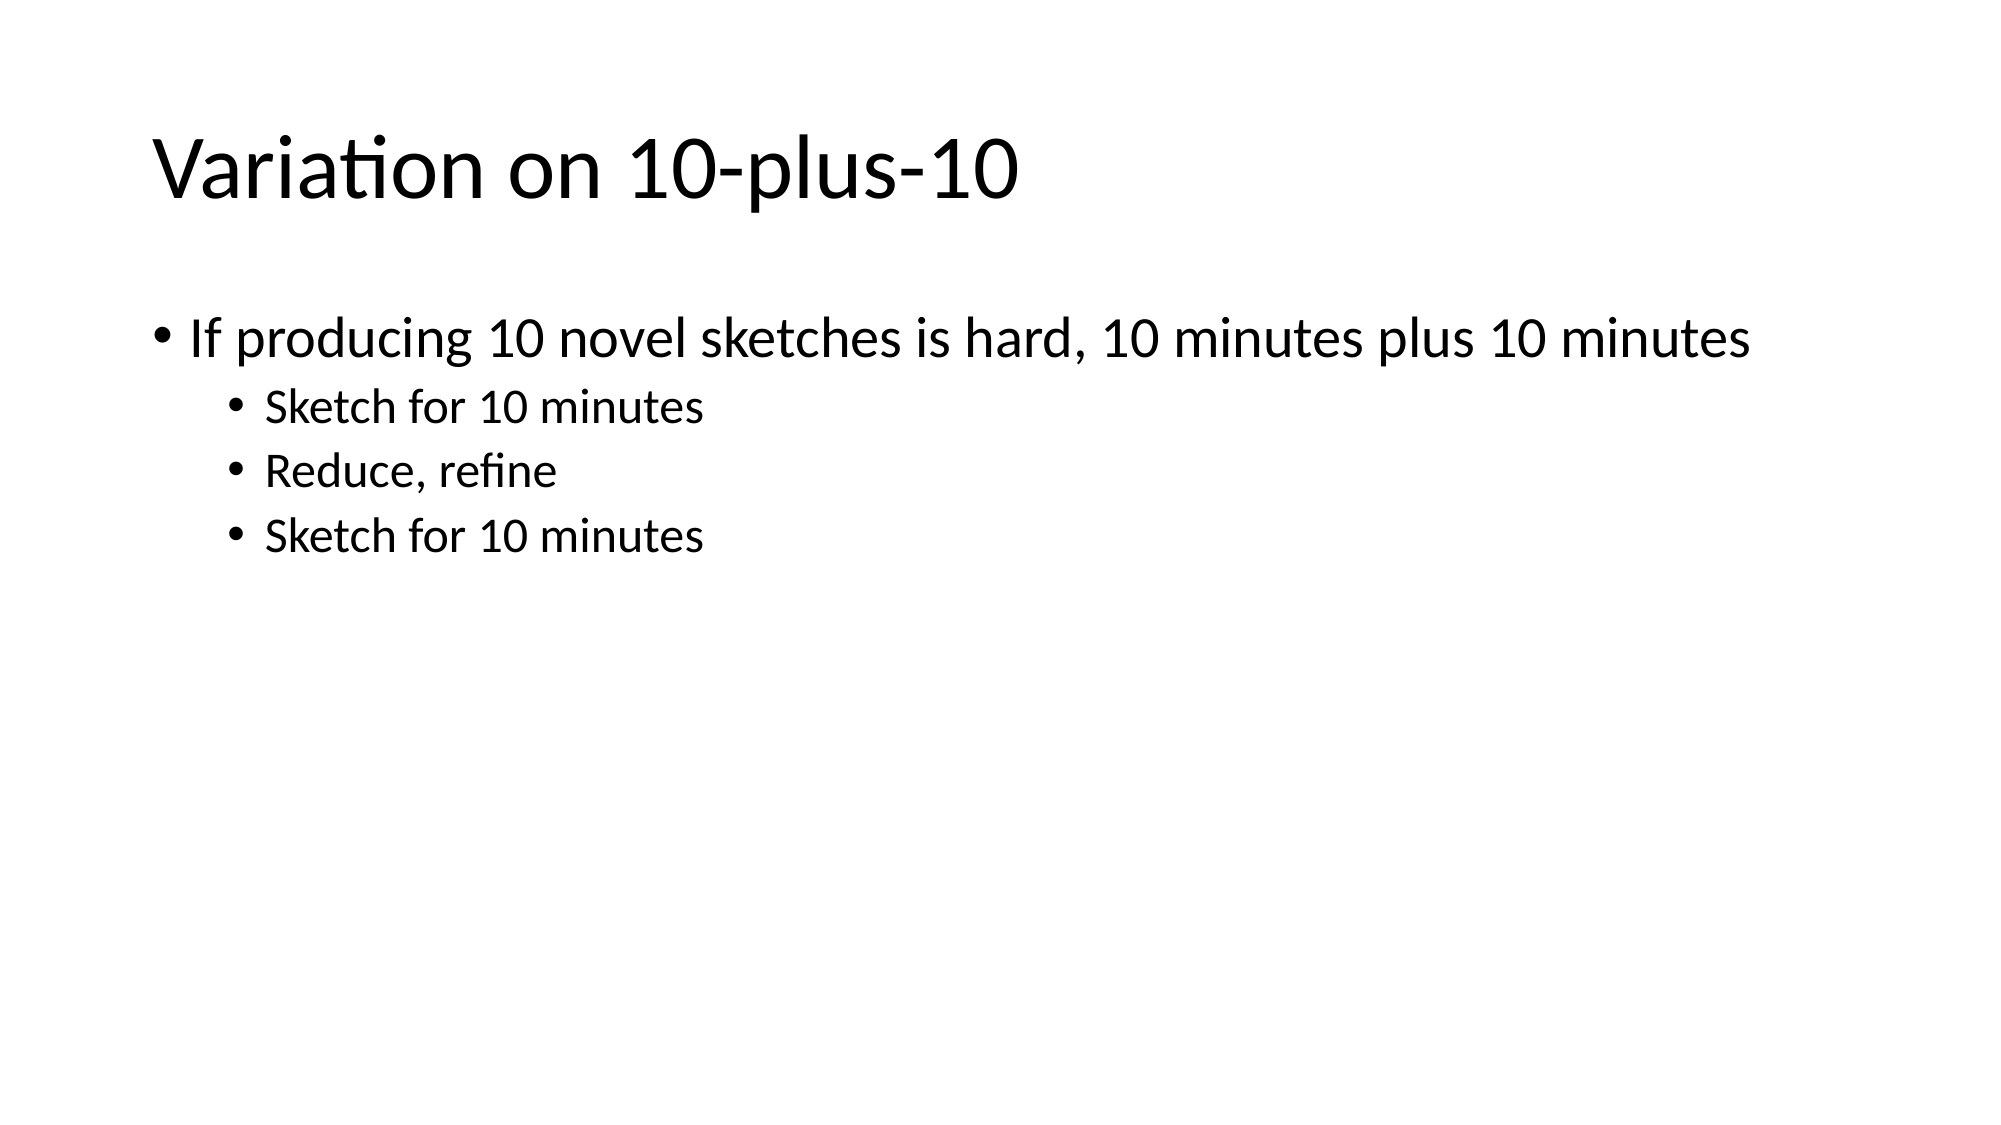

# Variation on 10-plus-10
If producing 10 novel sketches is hard, 10 minutes plus 10 minutes
Sketch for 10 minutes
Reduce, refine
Sketch for 10 minutes